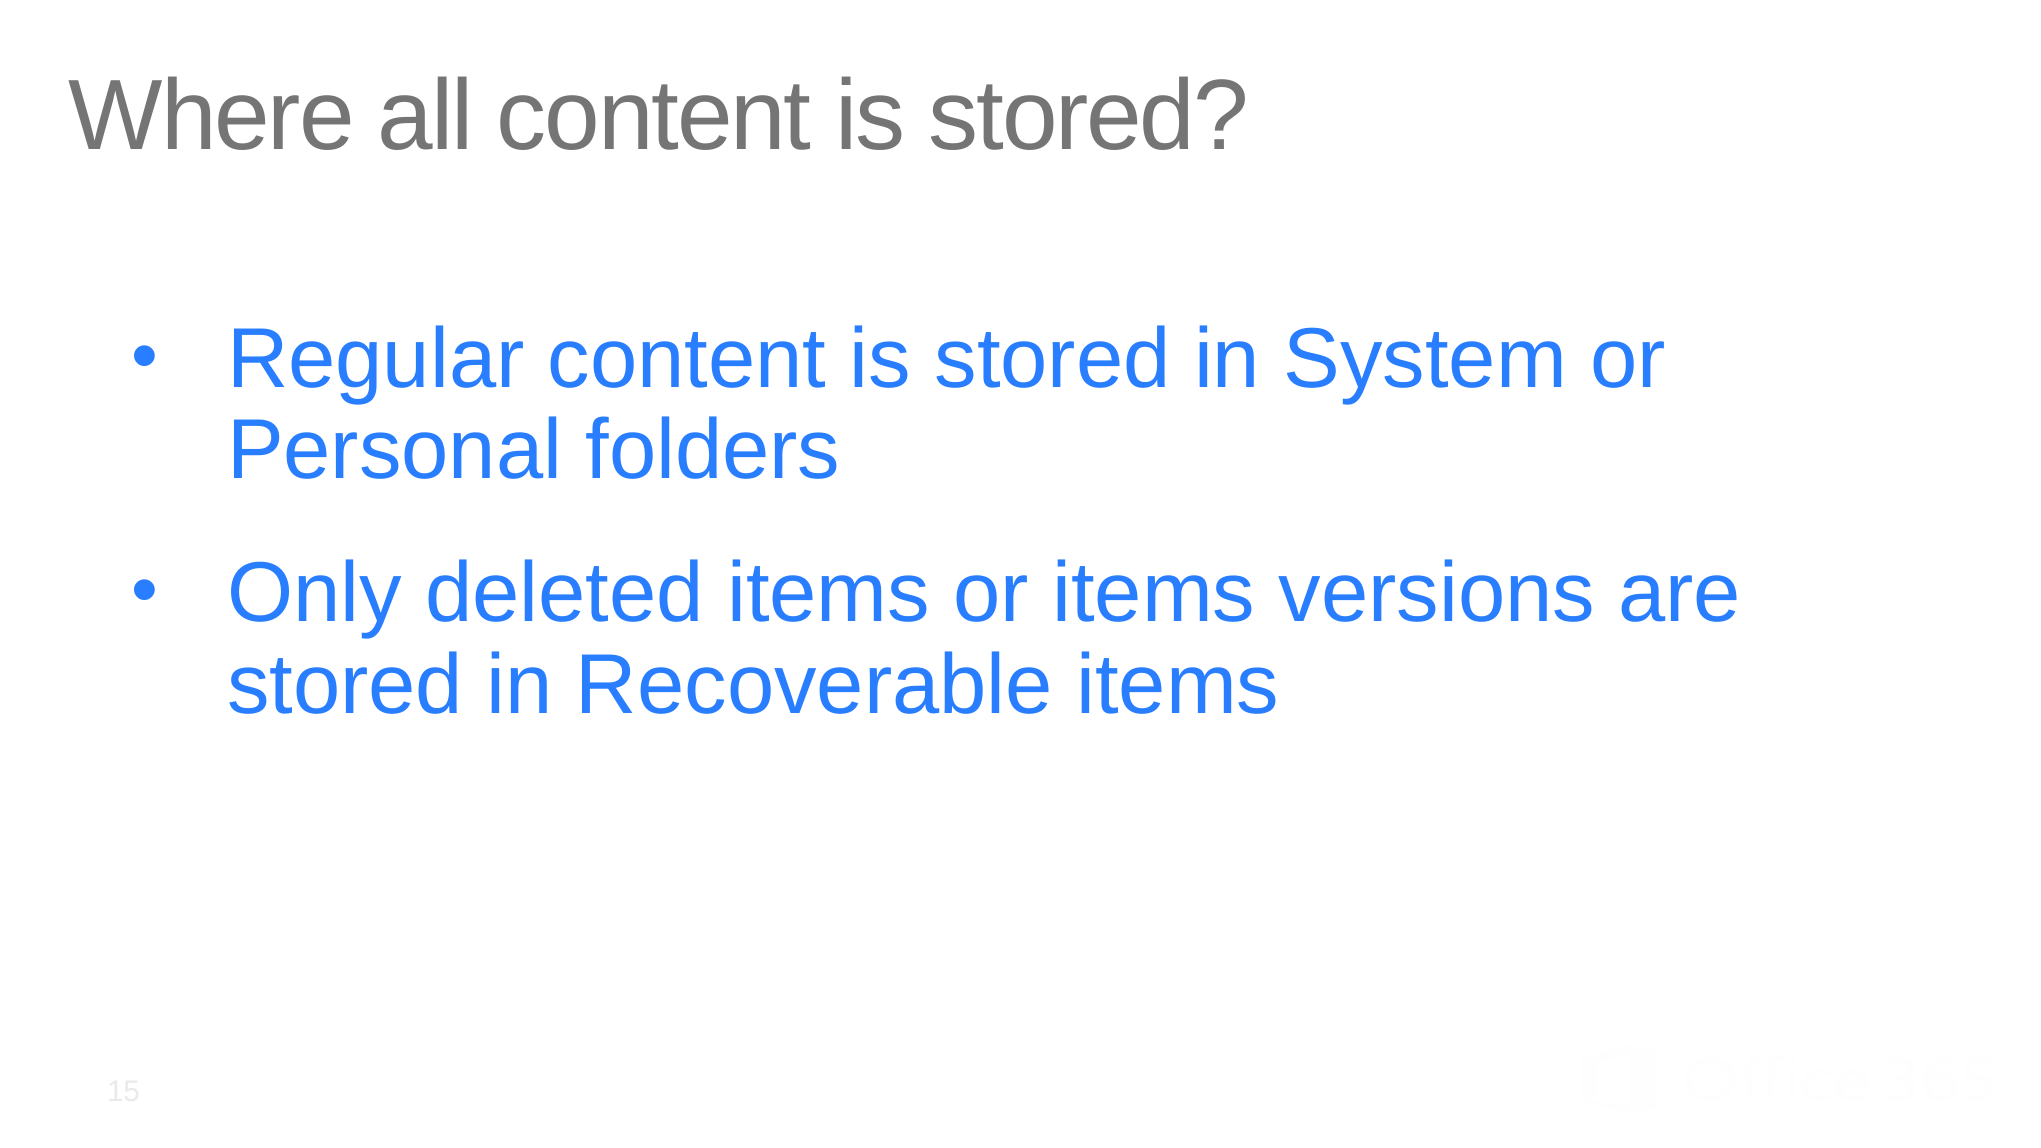

# Where all content is stored?
Regular content is stored in System or Personal folders
Only deleted items or items versions are stored in Recoverable items

15